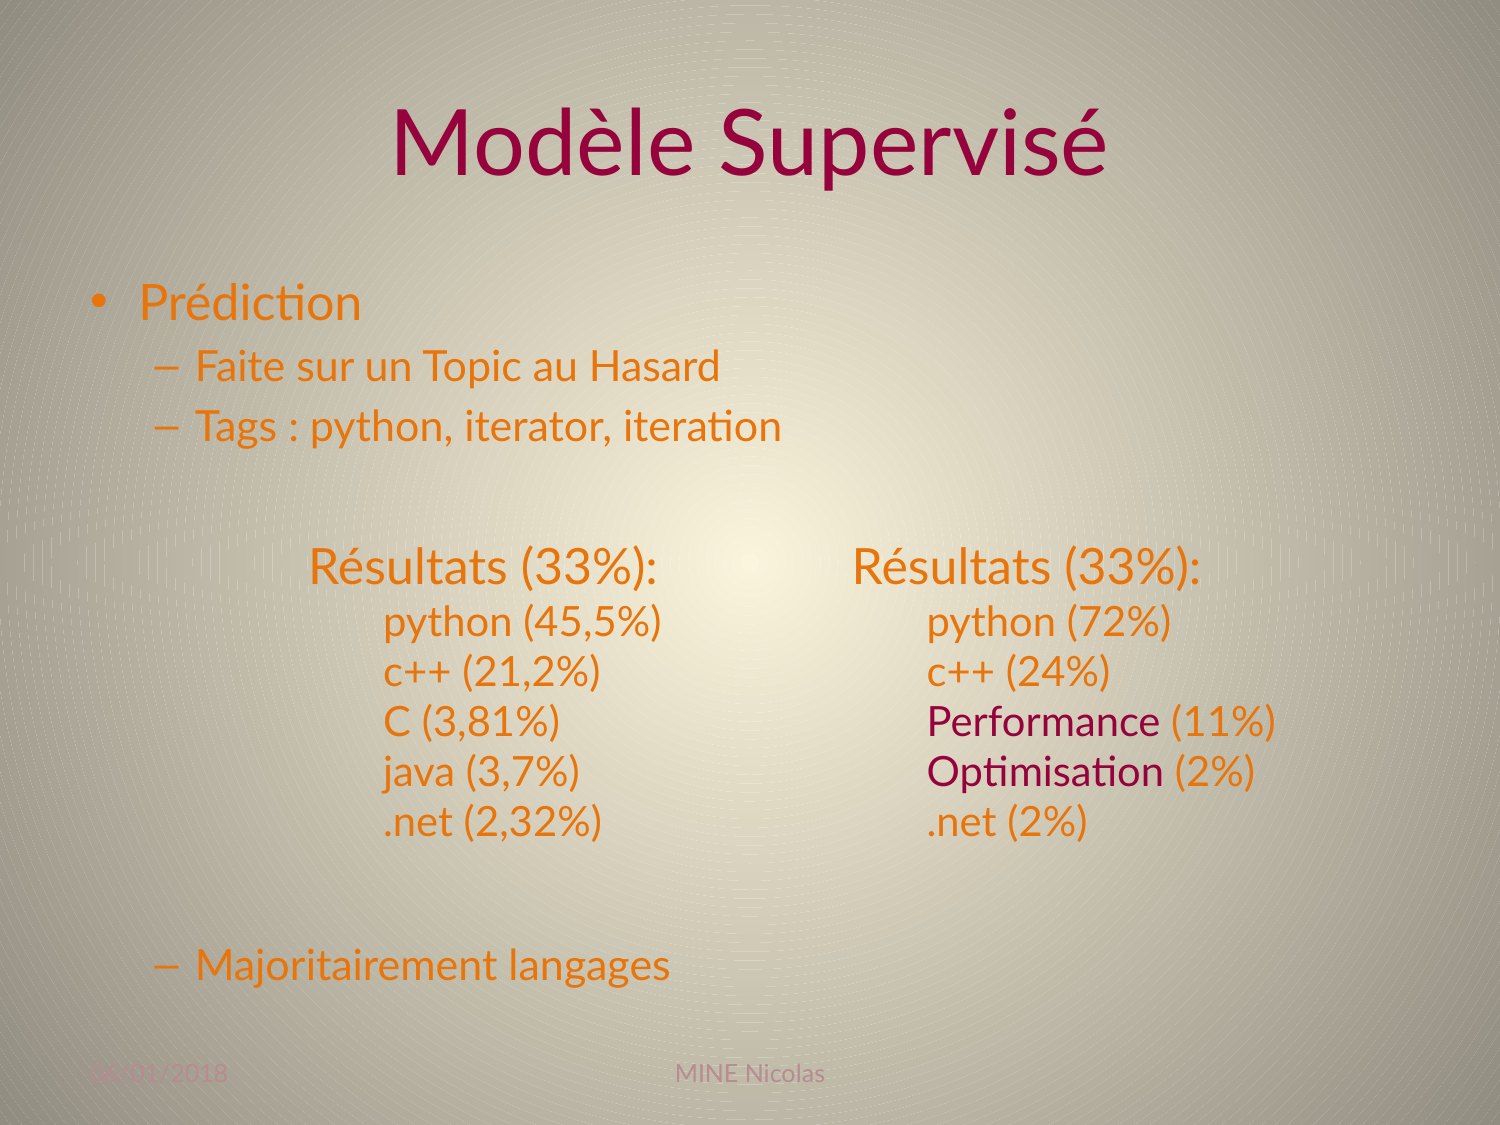

# Modèle Supervisé
Prédiction
Faite sur un Topic au Hasard
Tags : python, iterator, iteration

Majoritairement langages
Résultats (33%):
python (45,5%)
c++ (21,2%)
C (3,81%)
java (3,7%)
.net (2,32%)
Résultats (33%):
python (72%)
c++ (24%)
Performance (11%)
Optimisation (2%)
.net (2%)
06/01/2018
MINE Nicolas